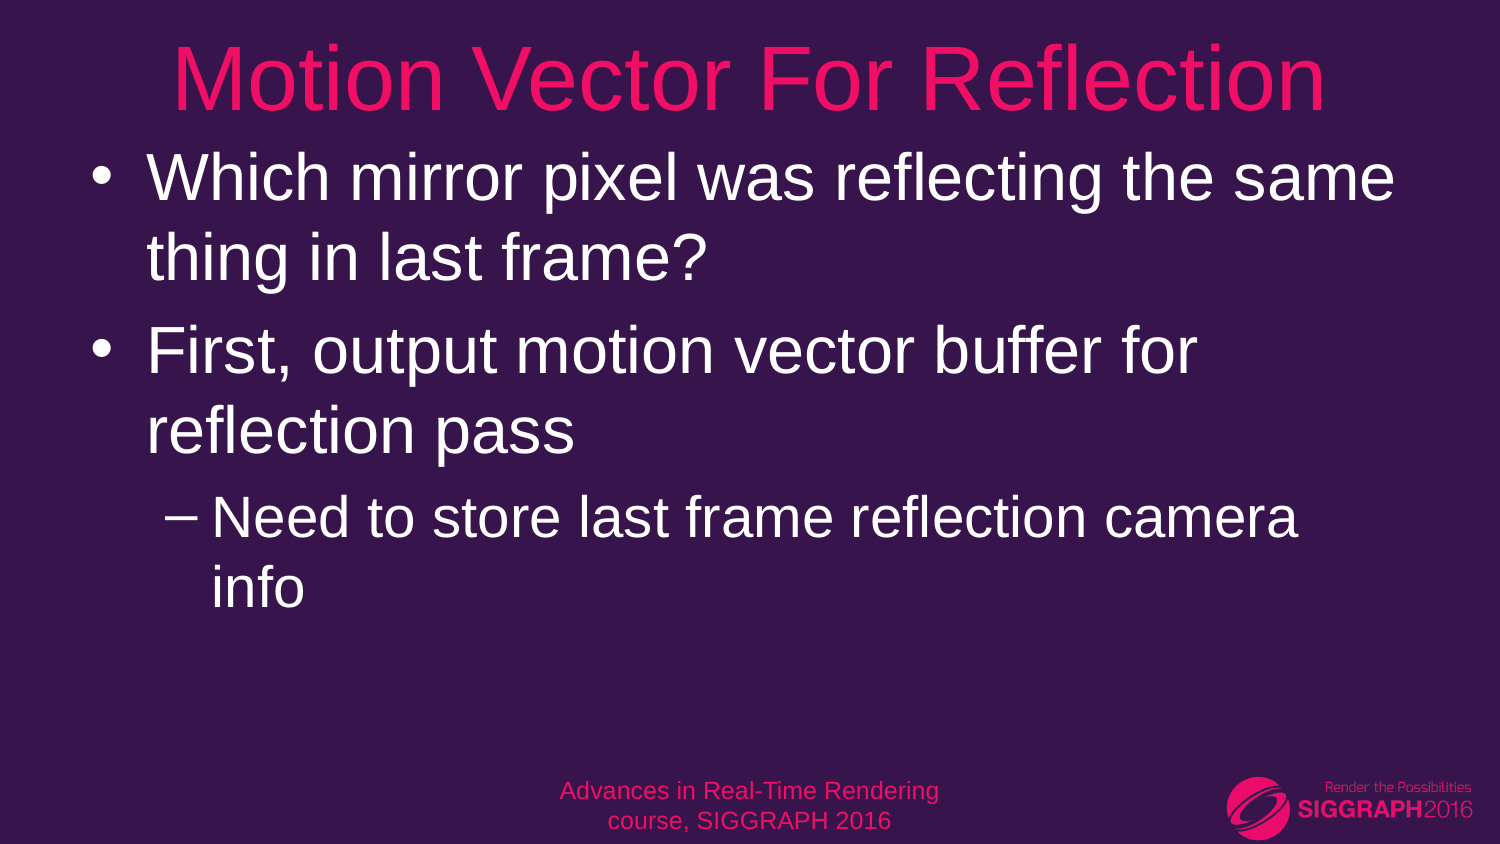

# Motion Vector For Reflection
Which mirror pixel was reflecting the same thing in last frame?
First, output motion vector buffer for reflection pass
Need to store last frame reflection camera info
Advances in Real-Time Rendering course, SIGGRAPH 2016